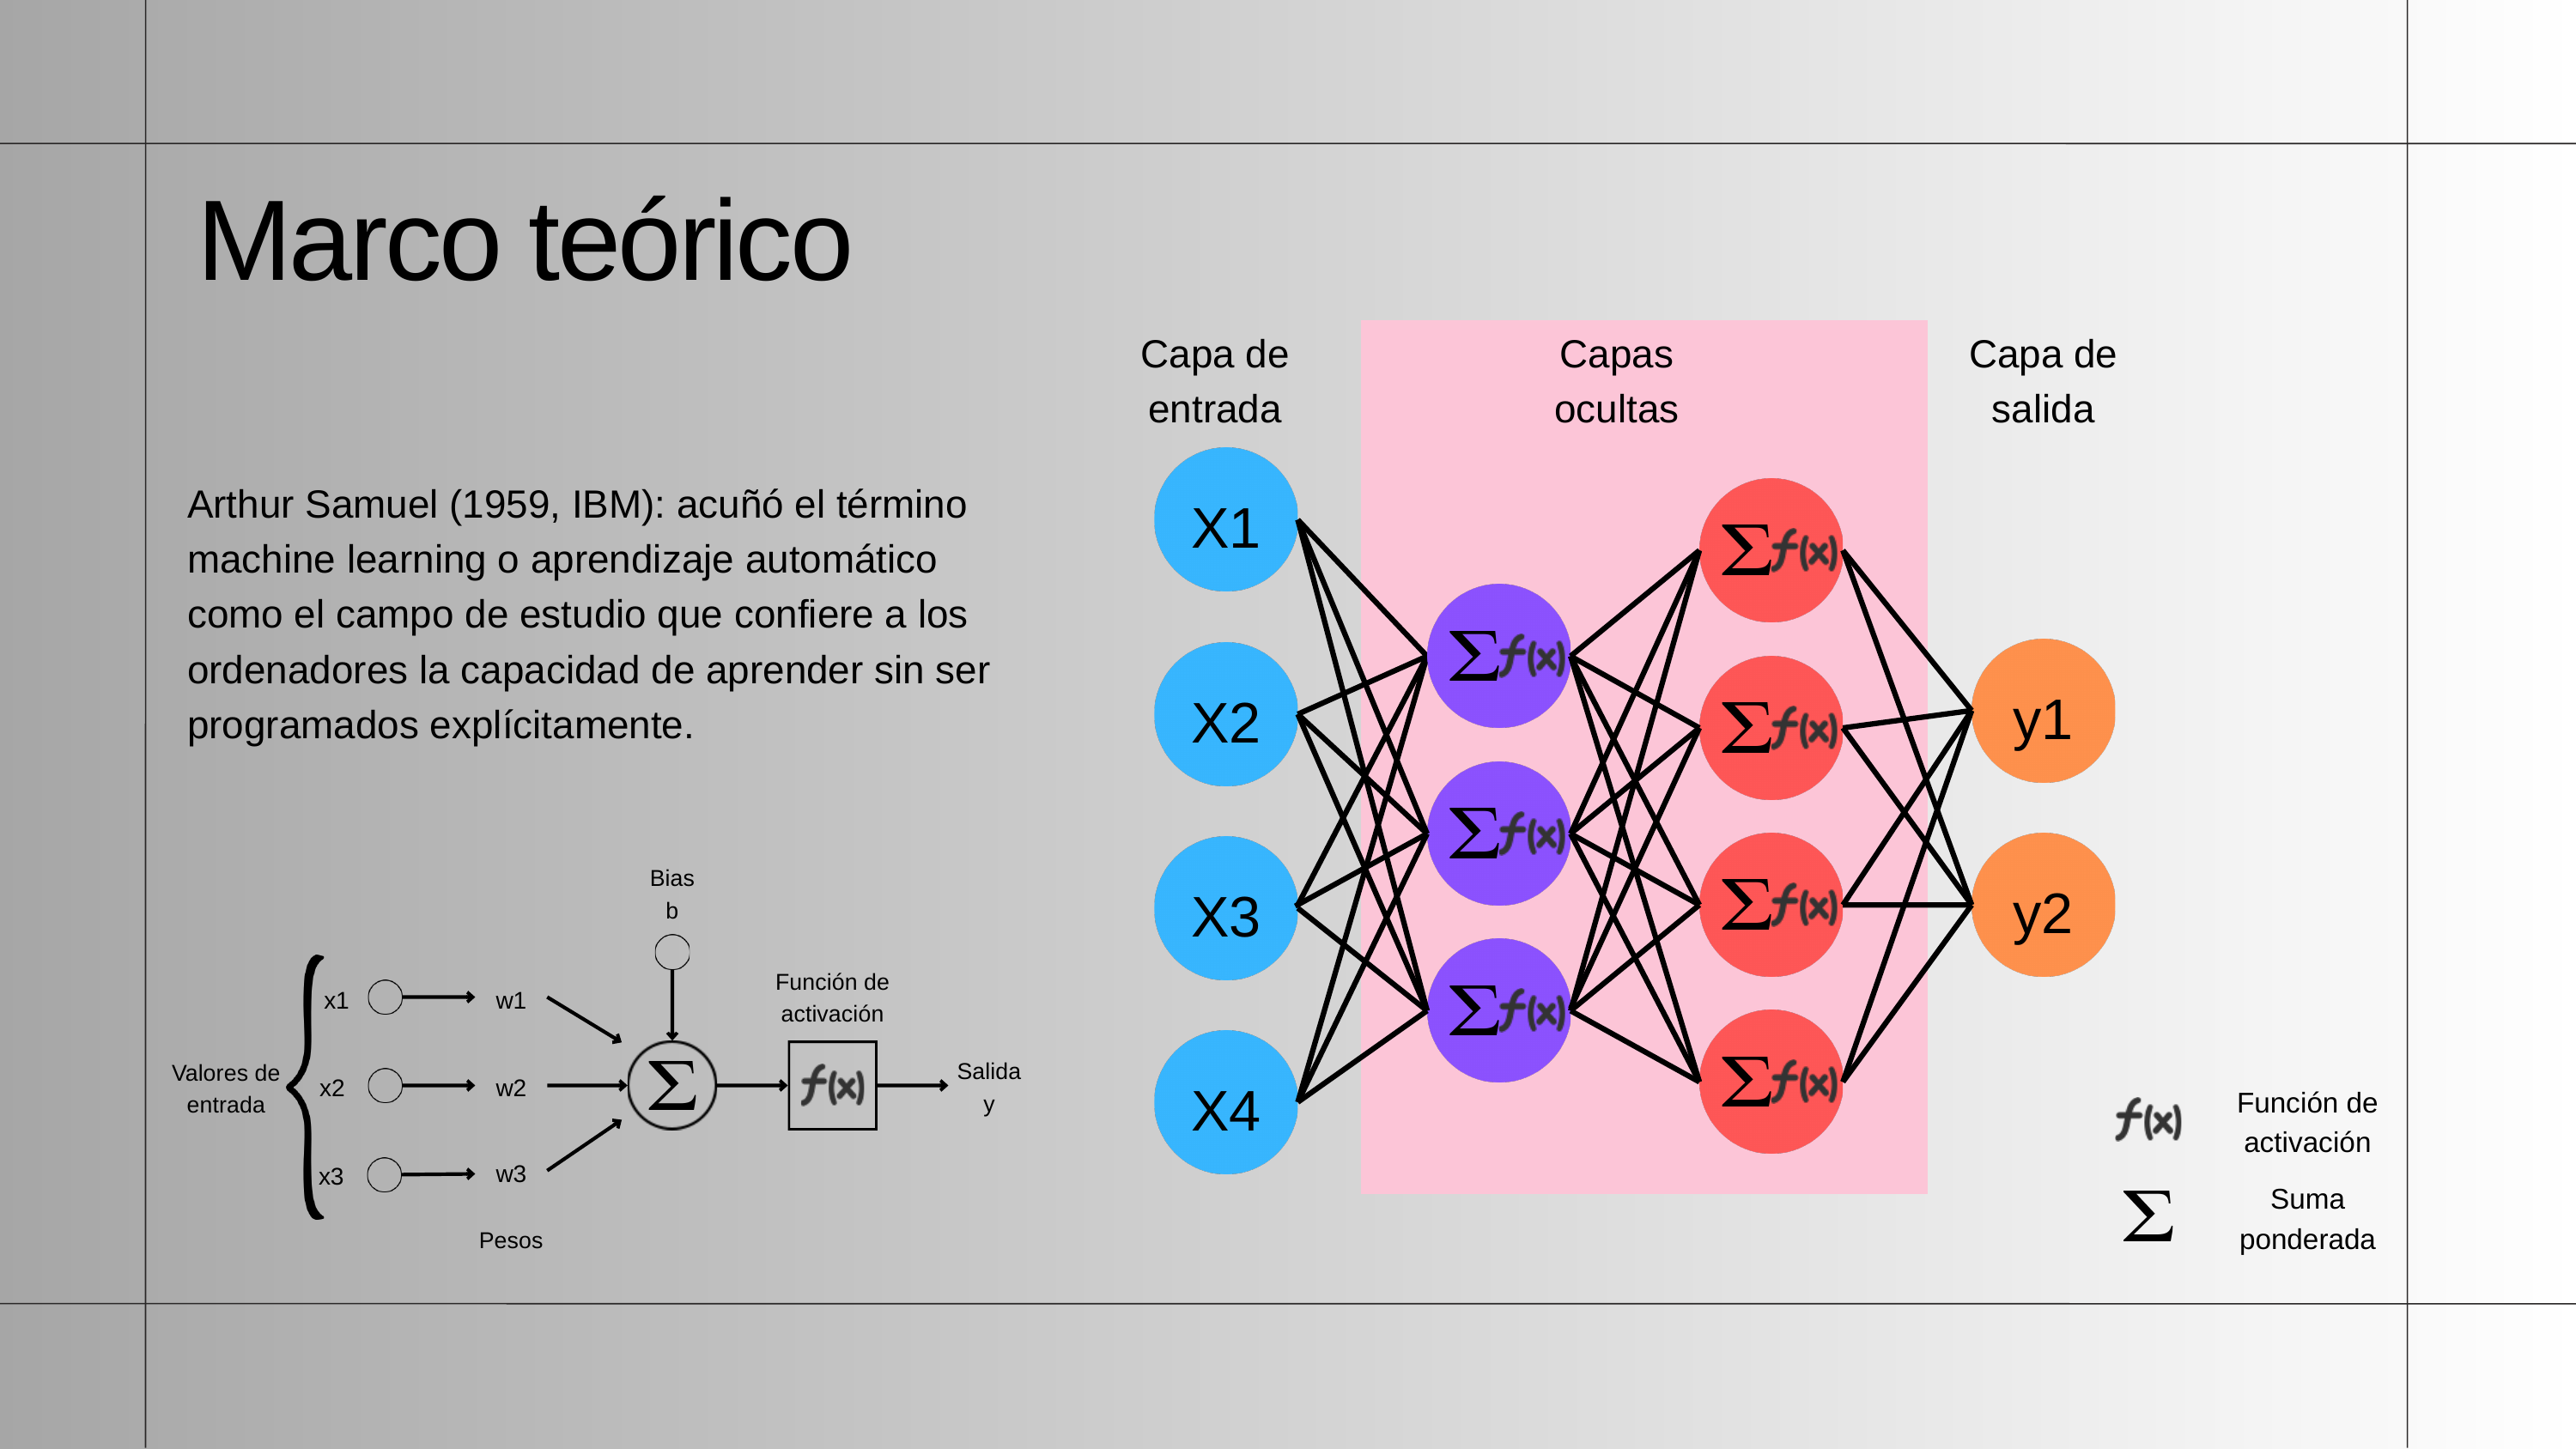

Marco teórico

Capa de entrada
Capas ocultas
Capa de salida

X1
Arthur Samuel (1959, IBM): acuñó el término machine learning o aprendizaje automático como el campo de estudio que confiere a los ordenadores la capacidad de aprender sin ser programados explícitamente.

y1

X2

y2

X3
Bias
b

Función de
activación

x1
w1

Salida
y
Valores de
entrada

x2
w2

w3
x3

Pesos

X4
Función de activación

Suma ponderada